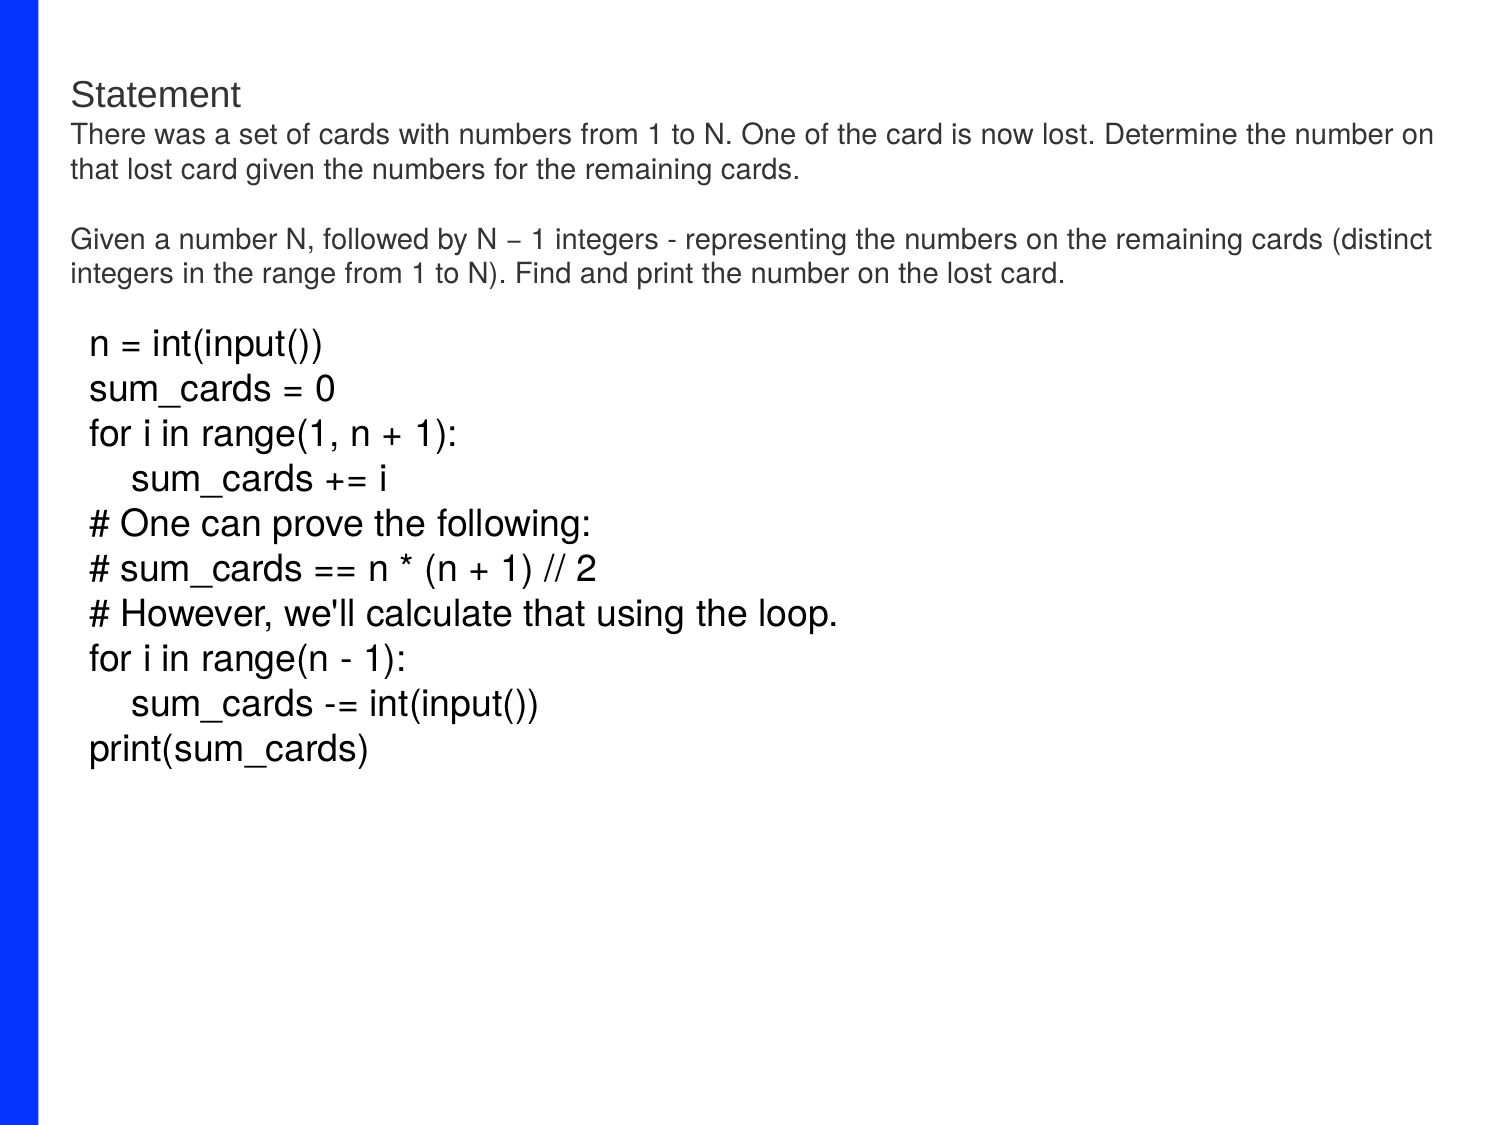

Statement
There was a set of cards with numbers from 1 to N. One of the card is now lost. Determine the number on that lost card given the numbers for the remaining cards.

Given a number N, followed by N − 1 integers - representing the numbers on the remaining cards (distinct integers in the range from 1 to N). Find and print the number on the lost card.
n = int(input())
sum_cards = 0
for i in range(1, n + 1):
    sum_cards += i
# One can prove the following:
# sum_cards == n * (n + 1) // 2
# However, we'll calculate that using the loop.
for i in range(n - 1):
    sum_cards -= int(input())
print(sum_cards)